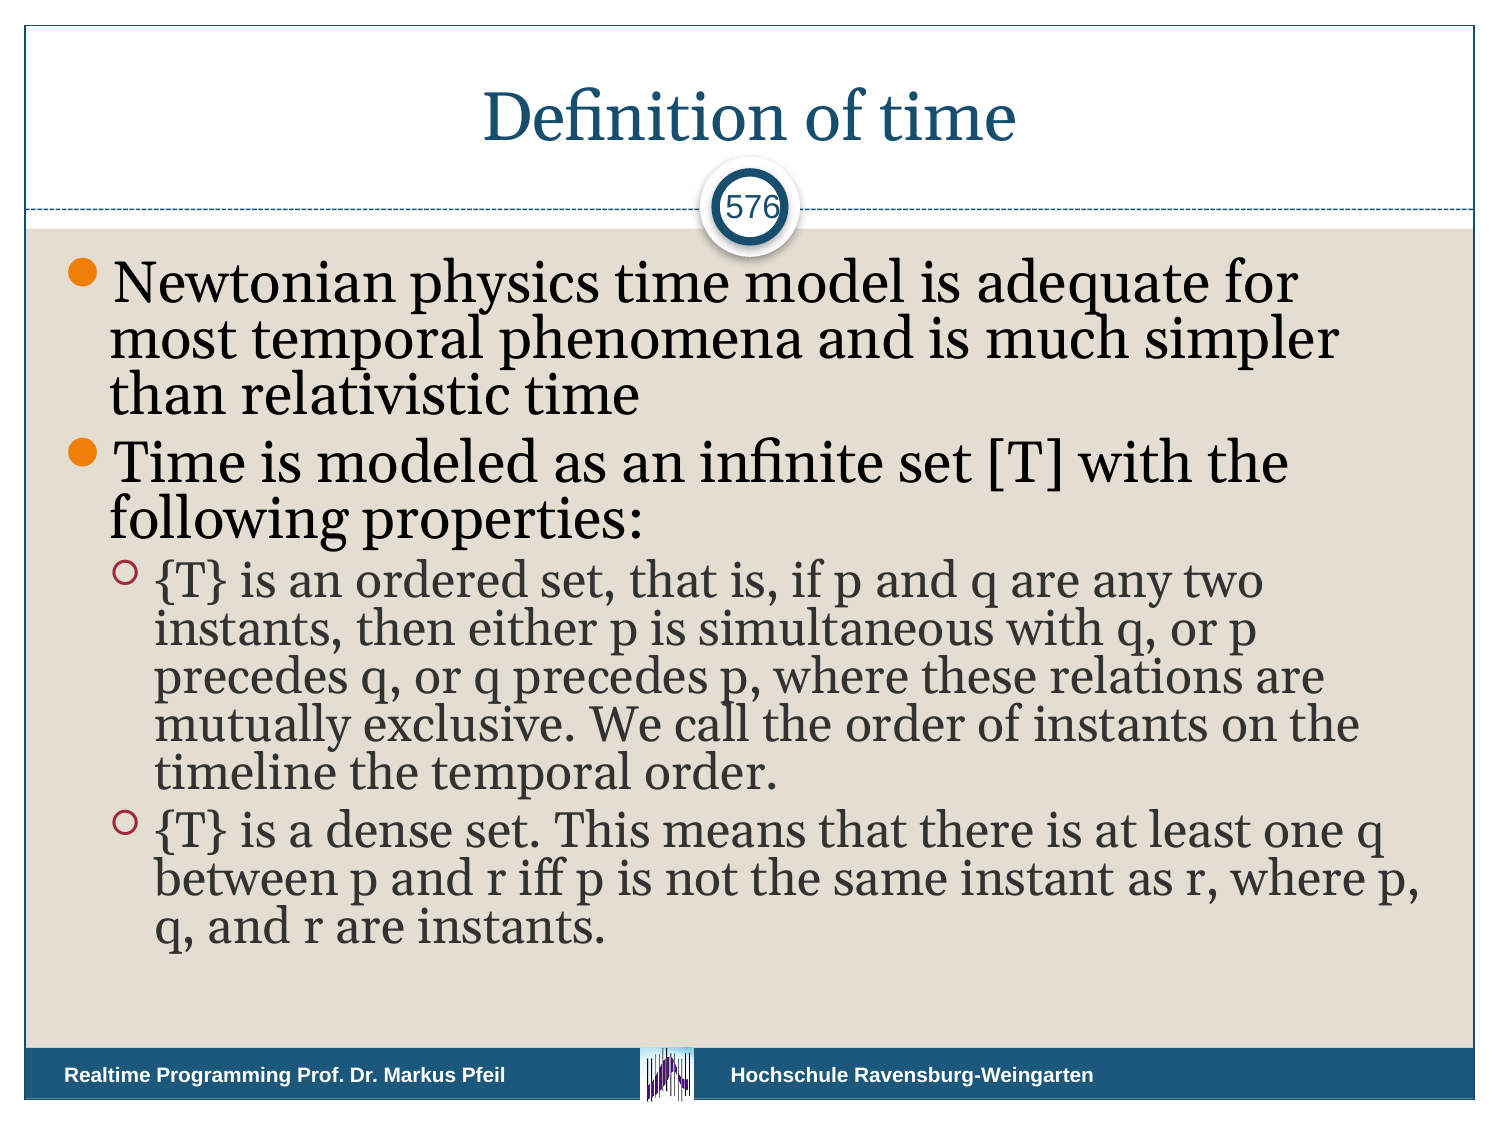

# Definition of time
576
Newtonian physics time model is adequate for most temporal phenomena and is much simpler than relativistic time
Time is modeled as an infinite set [T] with the following properties:
{T} is an ordered set, that is, if p and q are any two instants, then either p is simultaneous with q, or p precedes q, or q precedes p, where these relations are mutually exclusive. We call the order of instants on the timeline the temporal order.
{T} is a dense set. This means that there is at least one q between p and r iff p is not the same instant as r, where p, q, and r are instants.
Realtime Programming Prof. Dr. Markus Pfeil